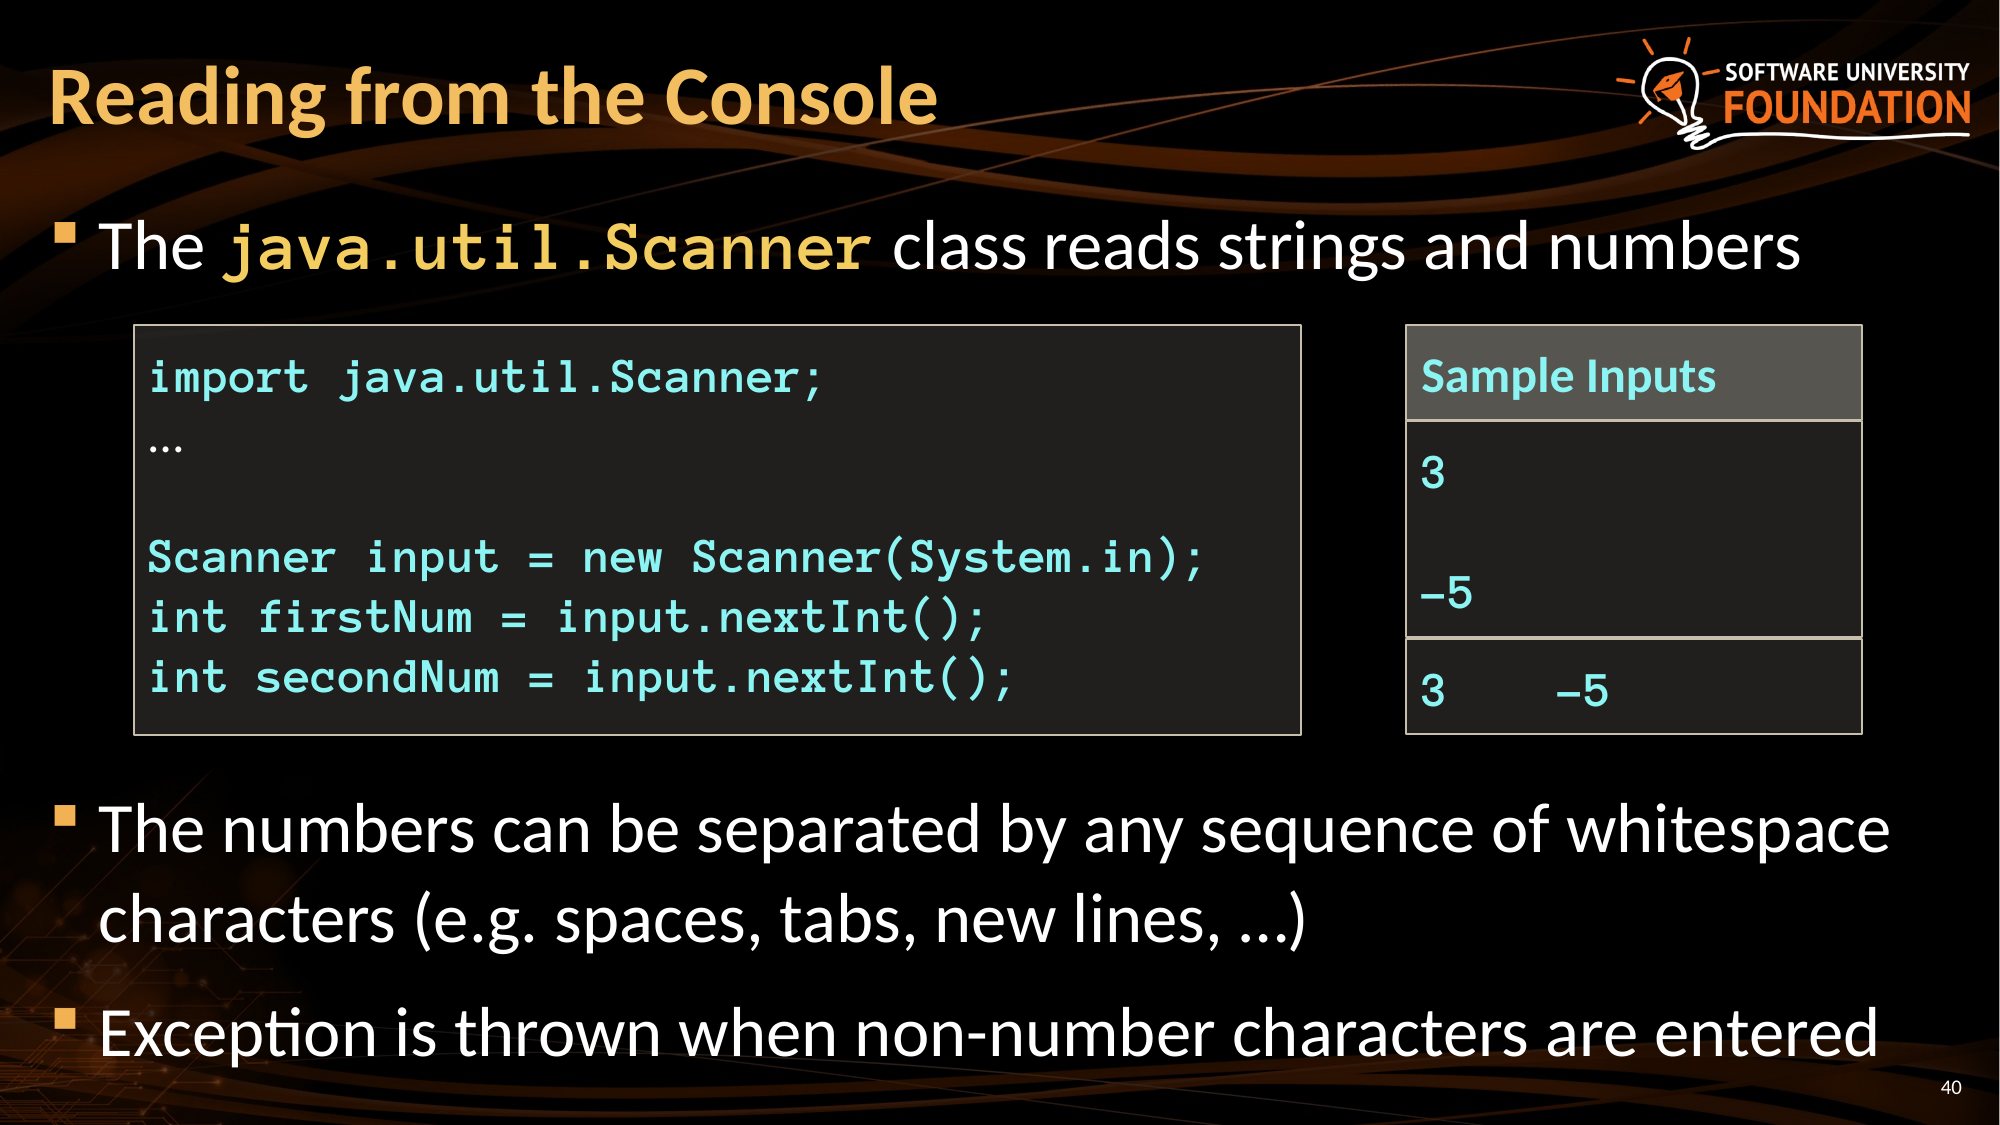

# Reading from the Console
The java.util.Scanner class reads strings and numbers

The numbers can be separated by any sequence of whitespace characters (e.g. spaces, tabs, new lines, …)
Exception is thrown when non-number characters are entered
import java.util.Scanner;
…

Scanner input = new Scanner(System.in);
int firstNum = input.nextInt();
int secondNum = input.nextInt();
Sample Inputs
3

-5
3    -5
40